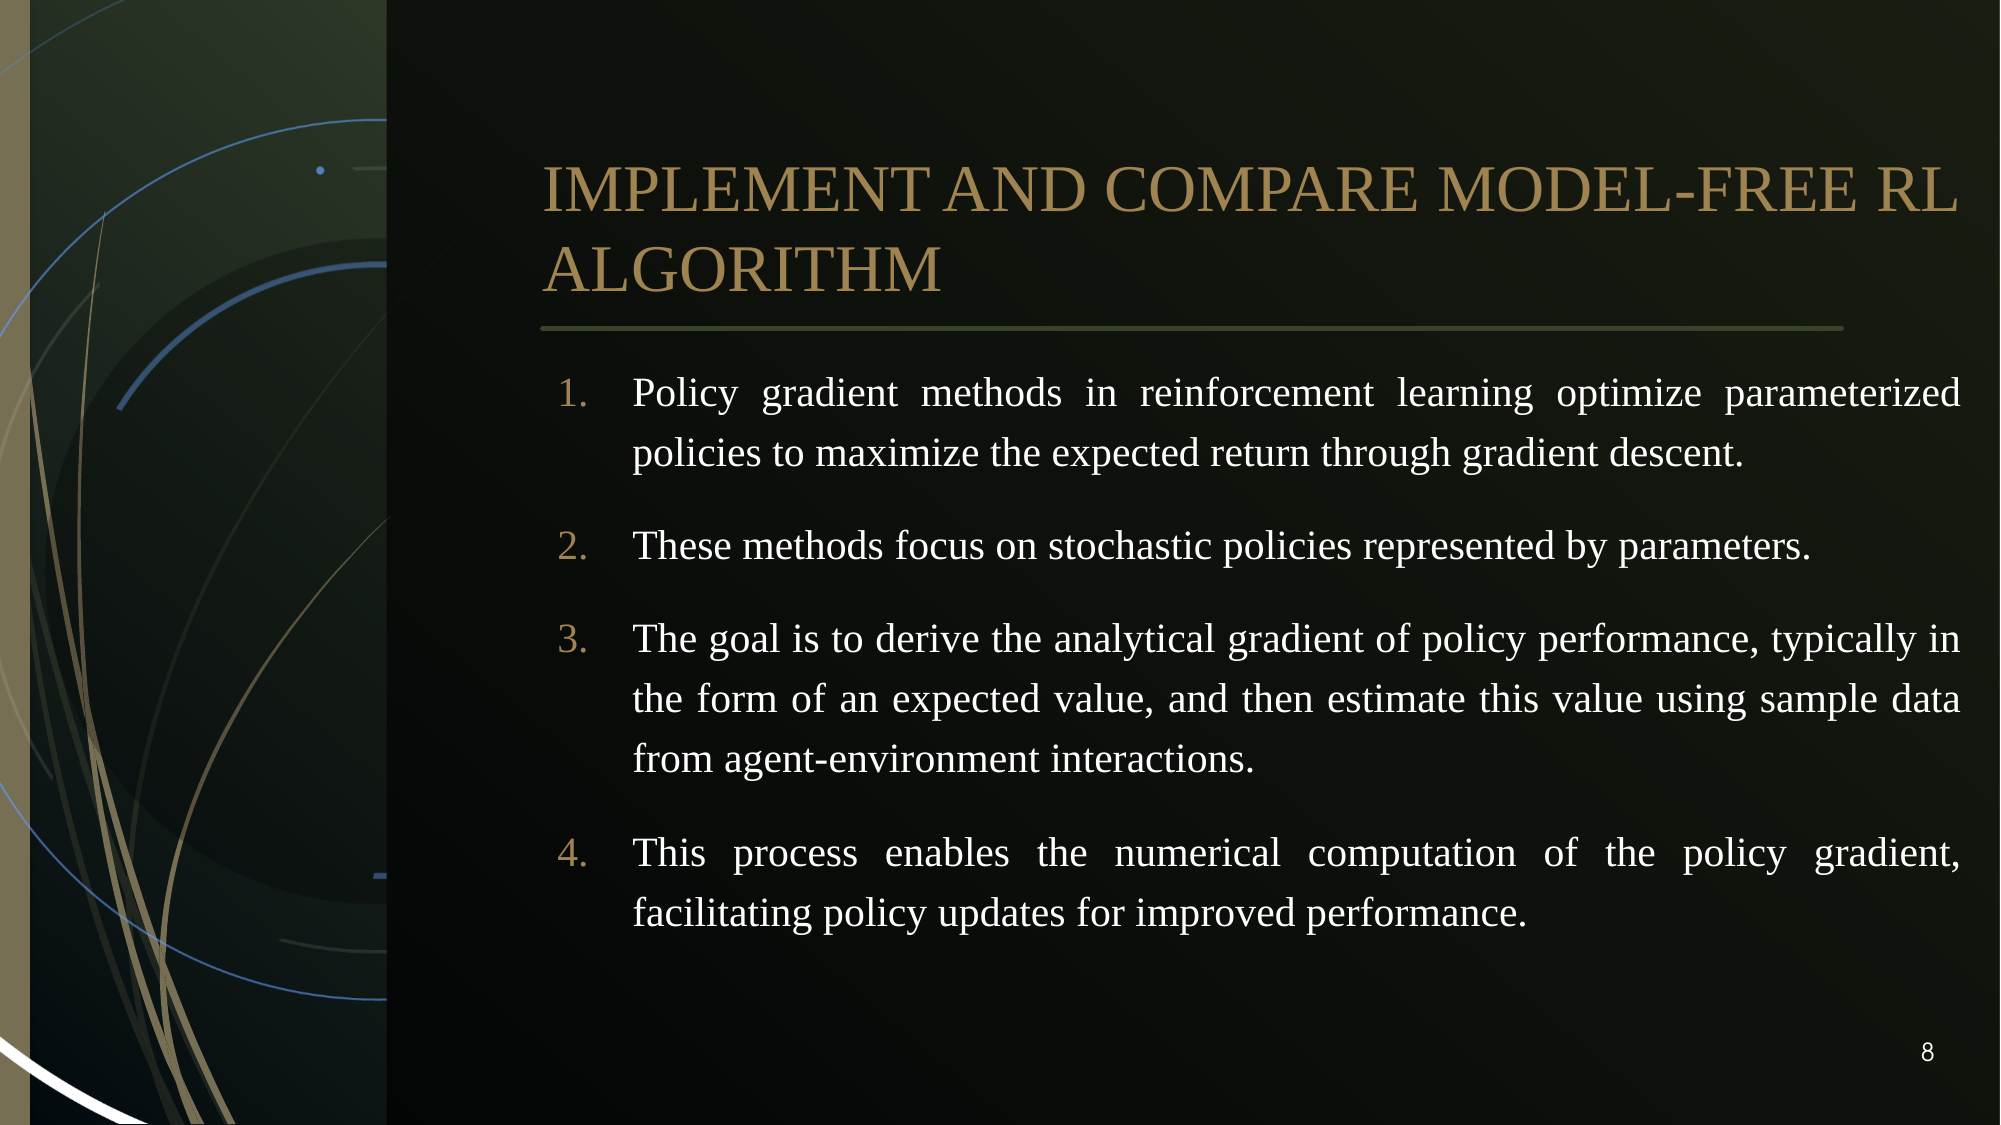

# Implement and compare model-free RL Algorithm
Policy gradient methods in reinforcement learning optimize parameterized policies to maximize the expected return through gradient descent.
These methods focus on stochastic policies represented by parameters.
The goal is to derive the analytical gradient of policy performance, typically in the form of an expected value, and then estimate this value using sample data from agent-environment interactions.
This process enables the numerical computation of the policy gradient, facilitating policy updates for improved performance.
8